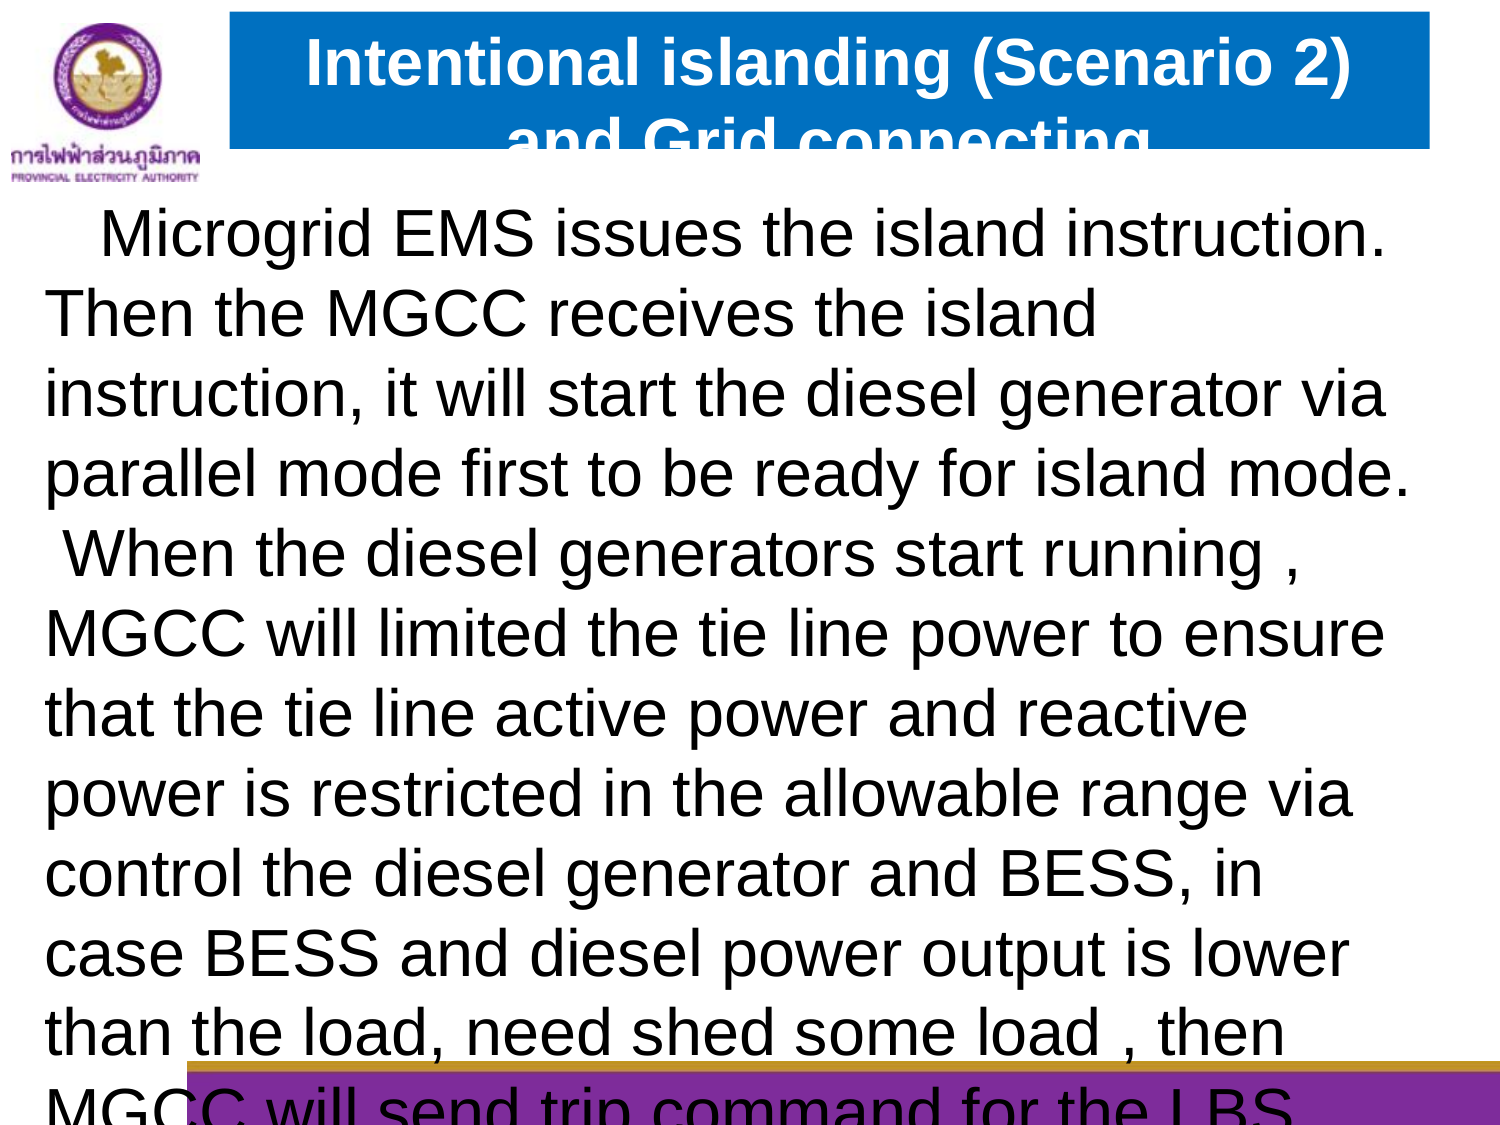

Intentional islanding (Scenario 2) and Grid connecting
   Microgrid EMS issues the island instruction. Then the MGCC receives the island instruction, it will start the diesel generator via parallel mode first to be ready for island mode.
 When the diesel generators start running , MGCC will limited the tie line power to ensure that the tie line active power and reactive power is restricted in the allowable range via control the diesel generator and BESS, in case BESS and diesel power output is lower than the load, need shed some load , then MGCC will send trip command for the LBS and send mode switching commands to switch the diesel generators to island mode. For grid connecting command, It will be synchronize back to grid without outage.